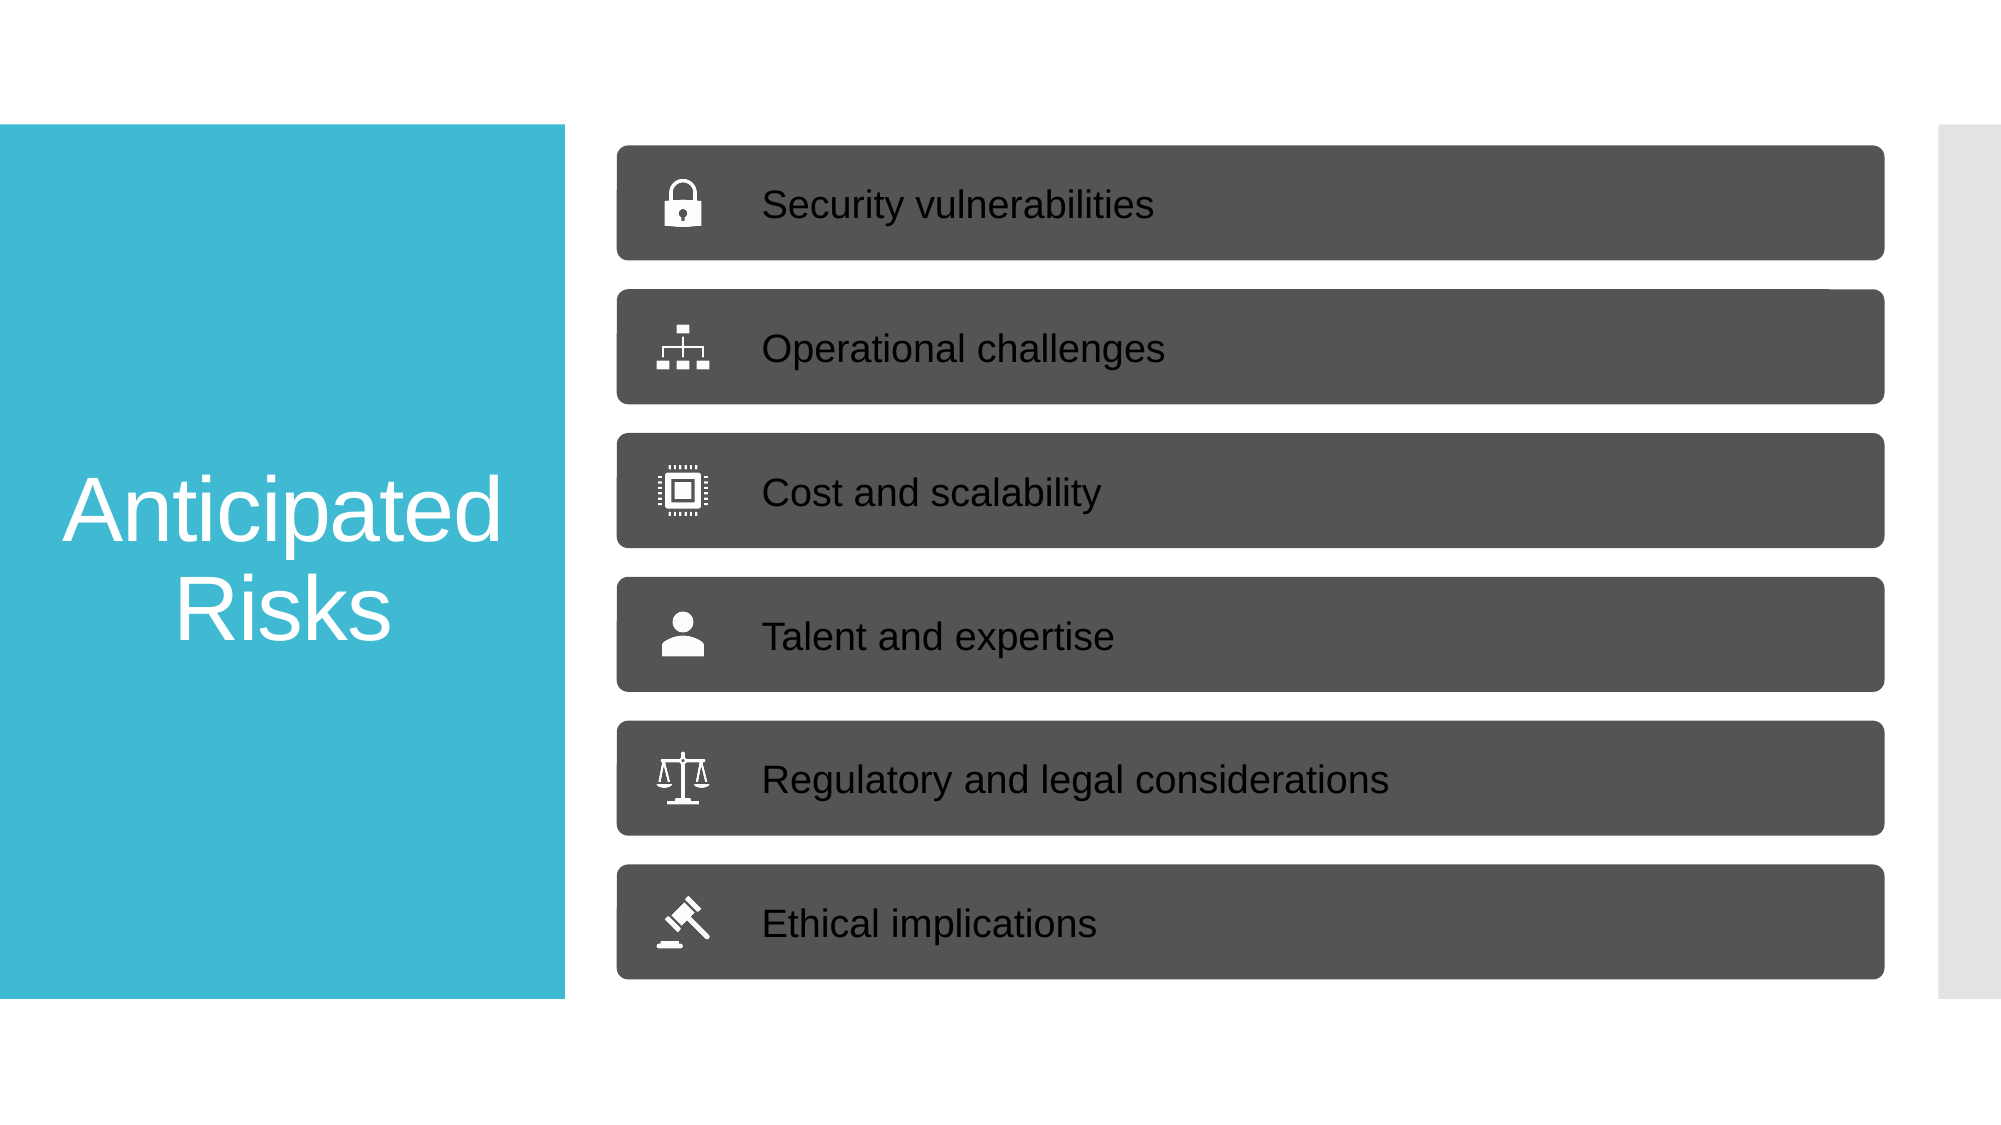

Security vulnerabilities
Operational challenges
Cost and scalability
Talent and expertise
Regulatory and legal considerations
Ethical implications
# Anticipated Risks